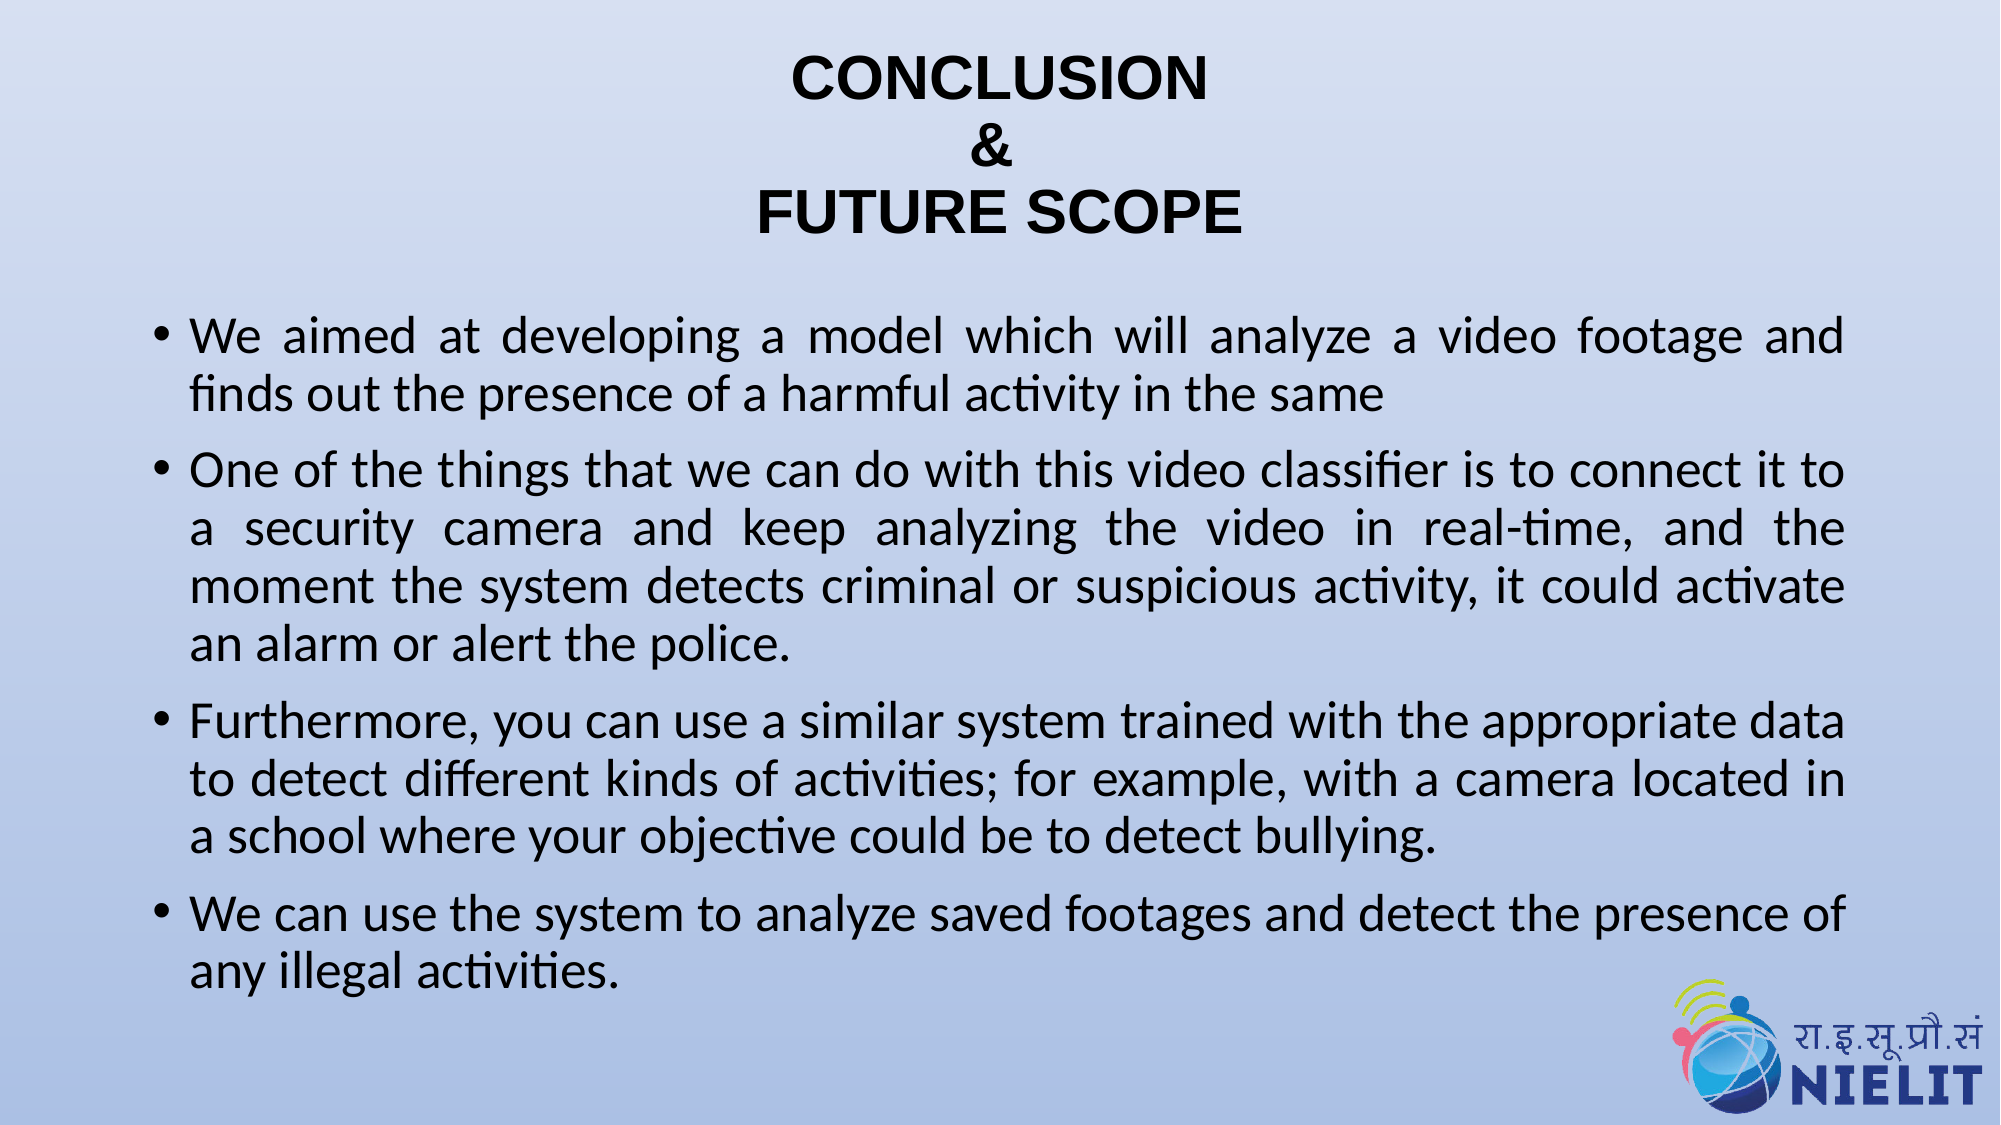

# CONCLUSION & FUTURE SCOPE
We aimed at developing a model which will analyze a video footage and finds out the presence of a harmful activity in the same
One of the things that we can do with this video classifier is to connect it to a security camera and keep analyzing the video in real-time, and the moment the system detects criminal or suspicious activity, it could activate an alarm or alert the police.
Furthermore, you can use a similar system trained with the appropriate data to detect different kinds of activities; for example, with a camera located in a school where your objective could be to detect bullying.
We can use the system to analyze saved footages and detect the presence of any illegal activities.